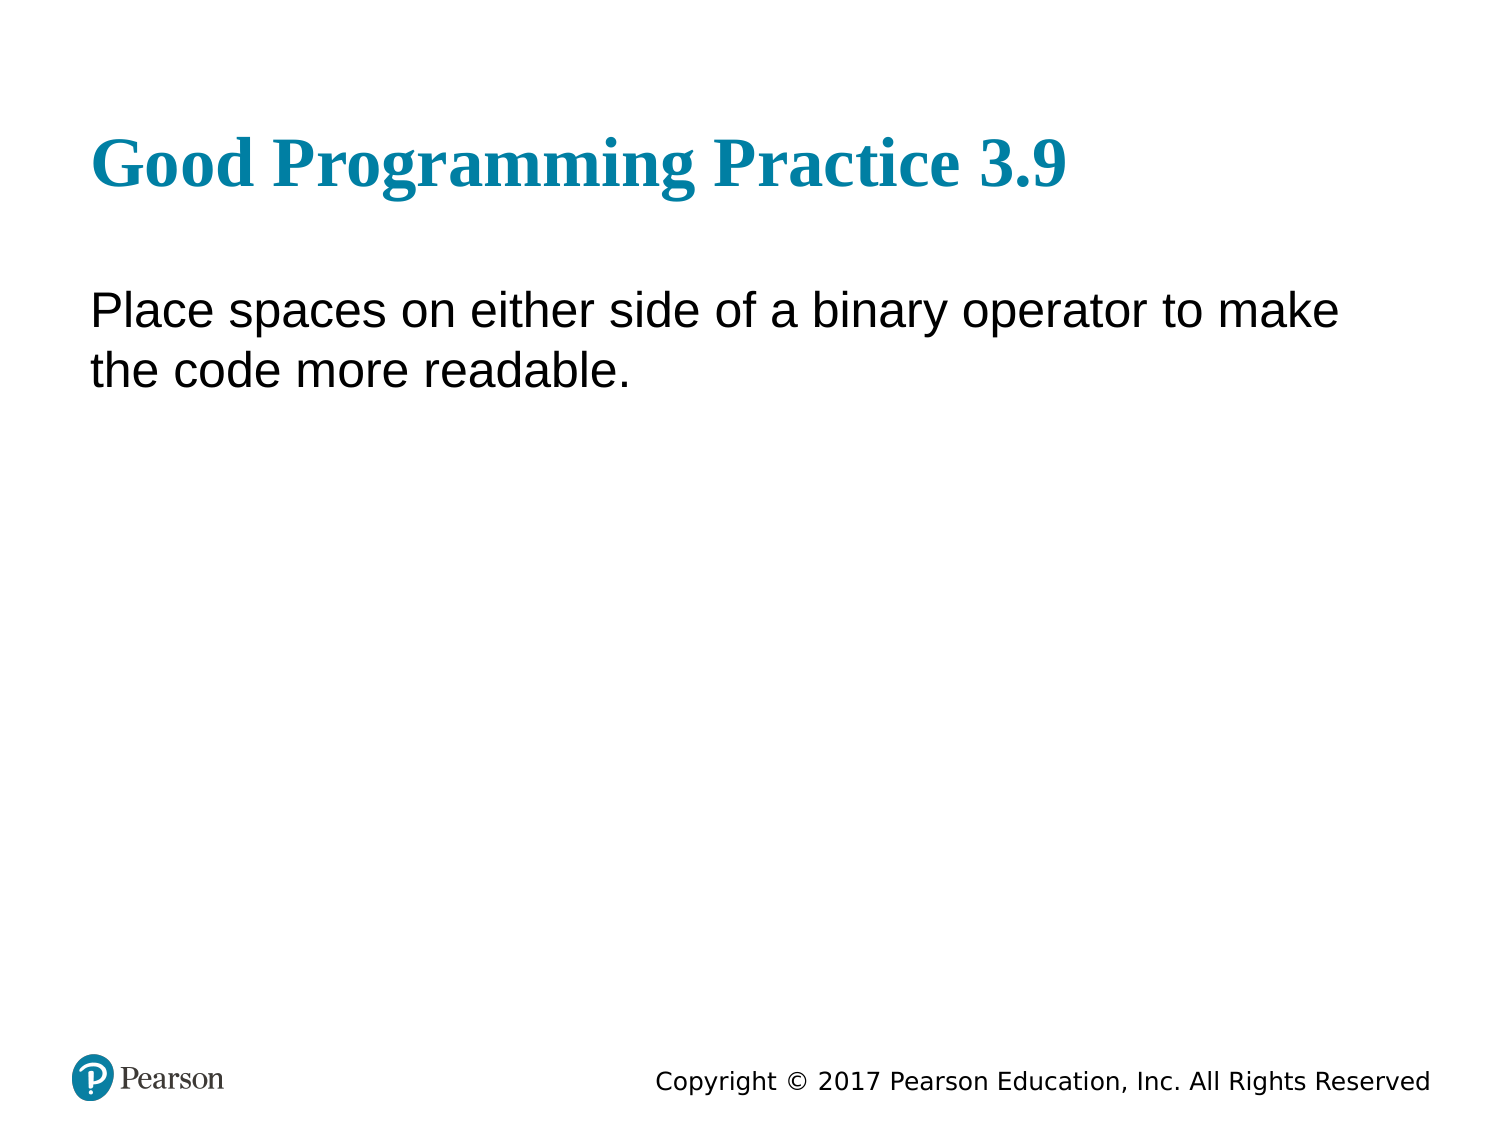

# Good Programming Practice 3.9
Place spaces on either side of a binary operator to make the code more readable.